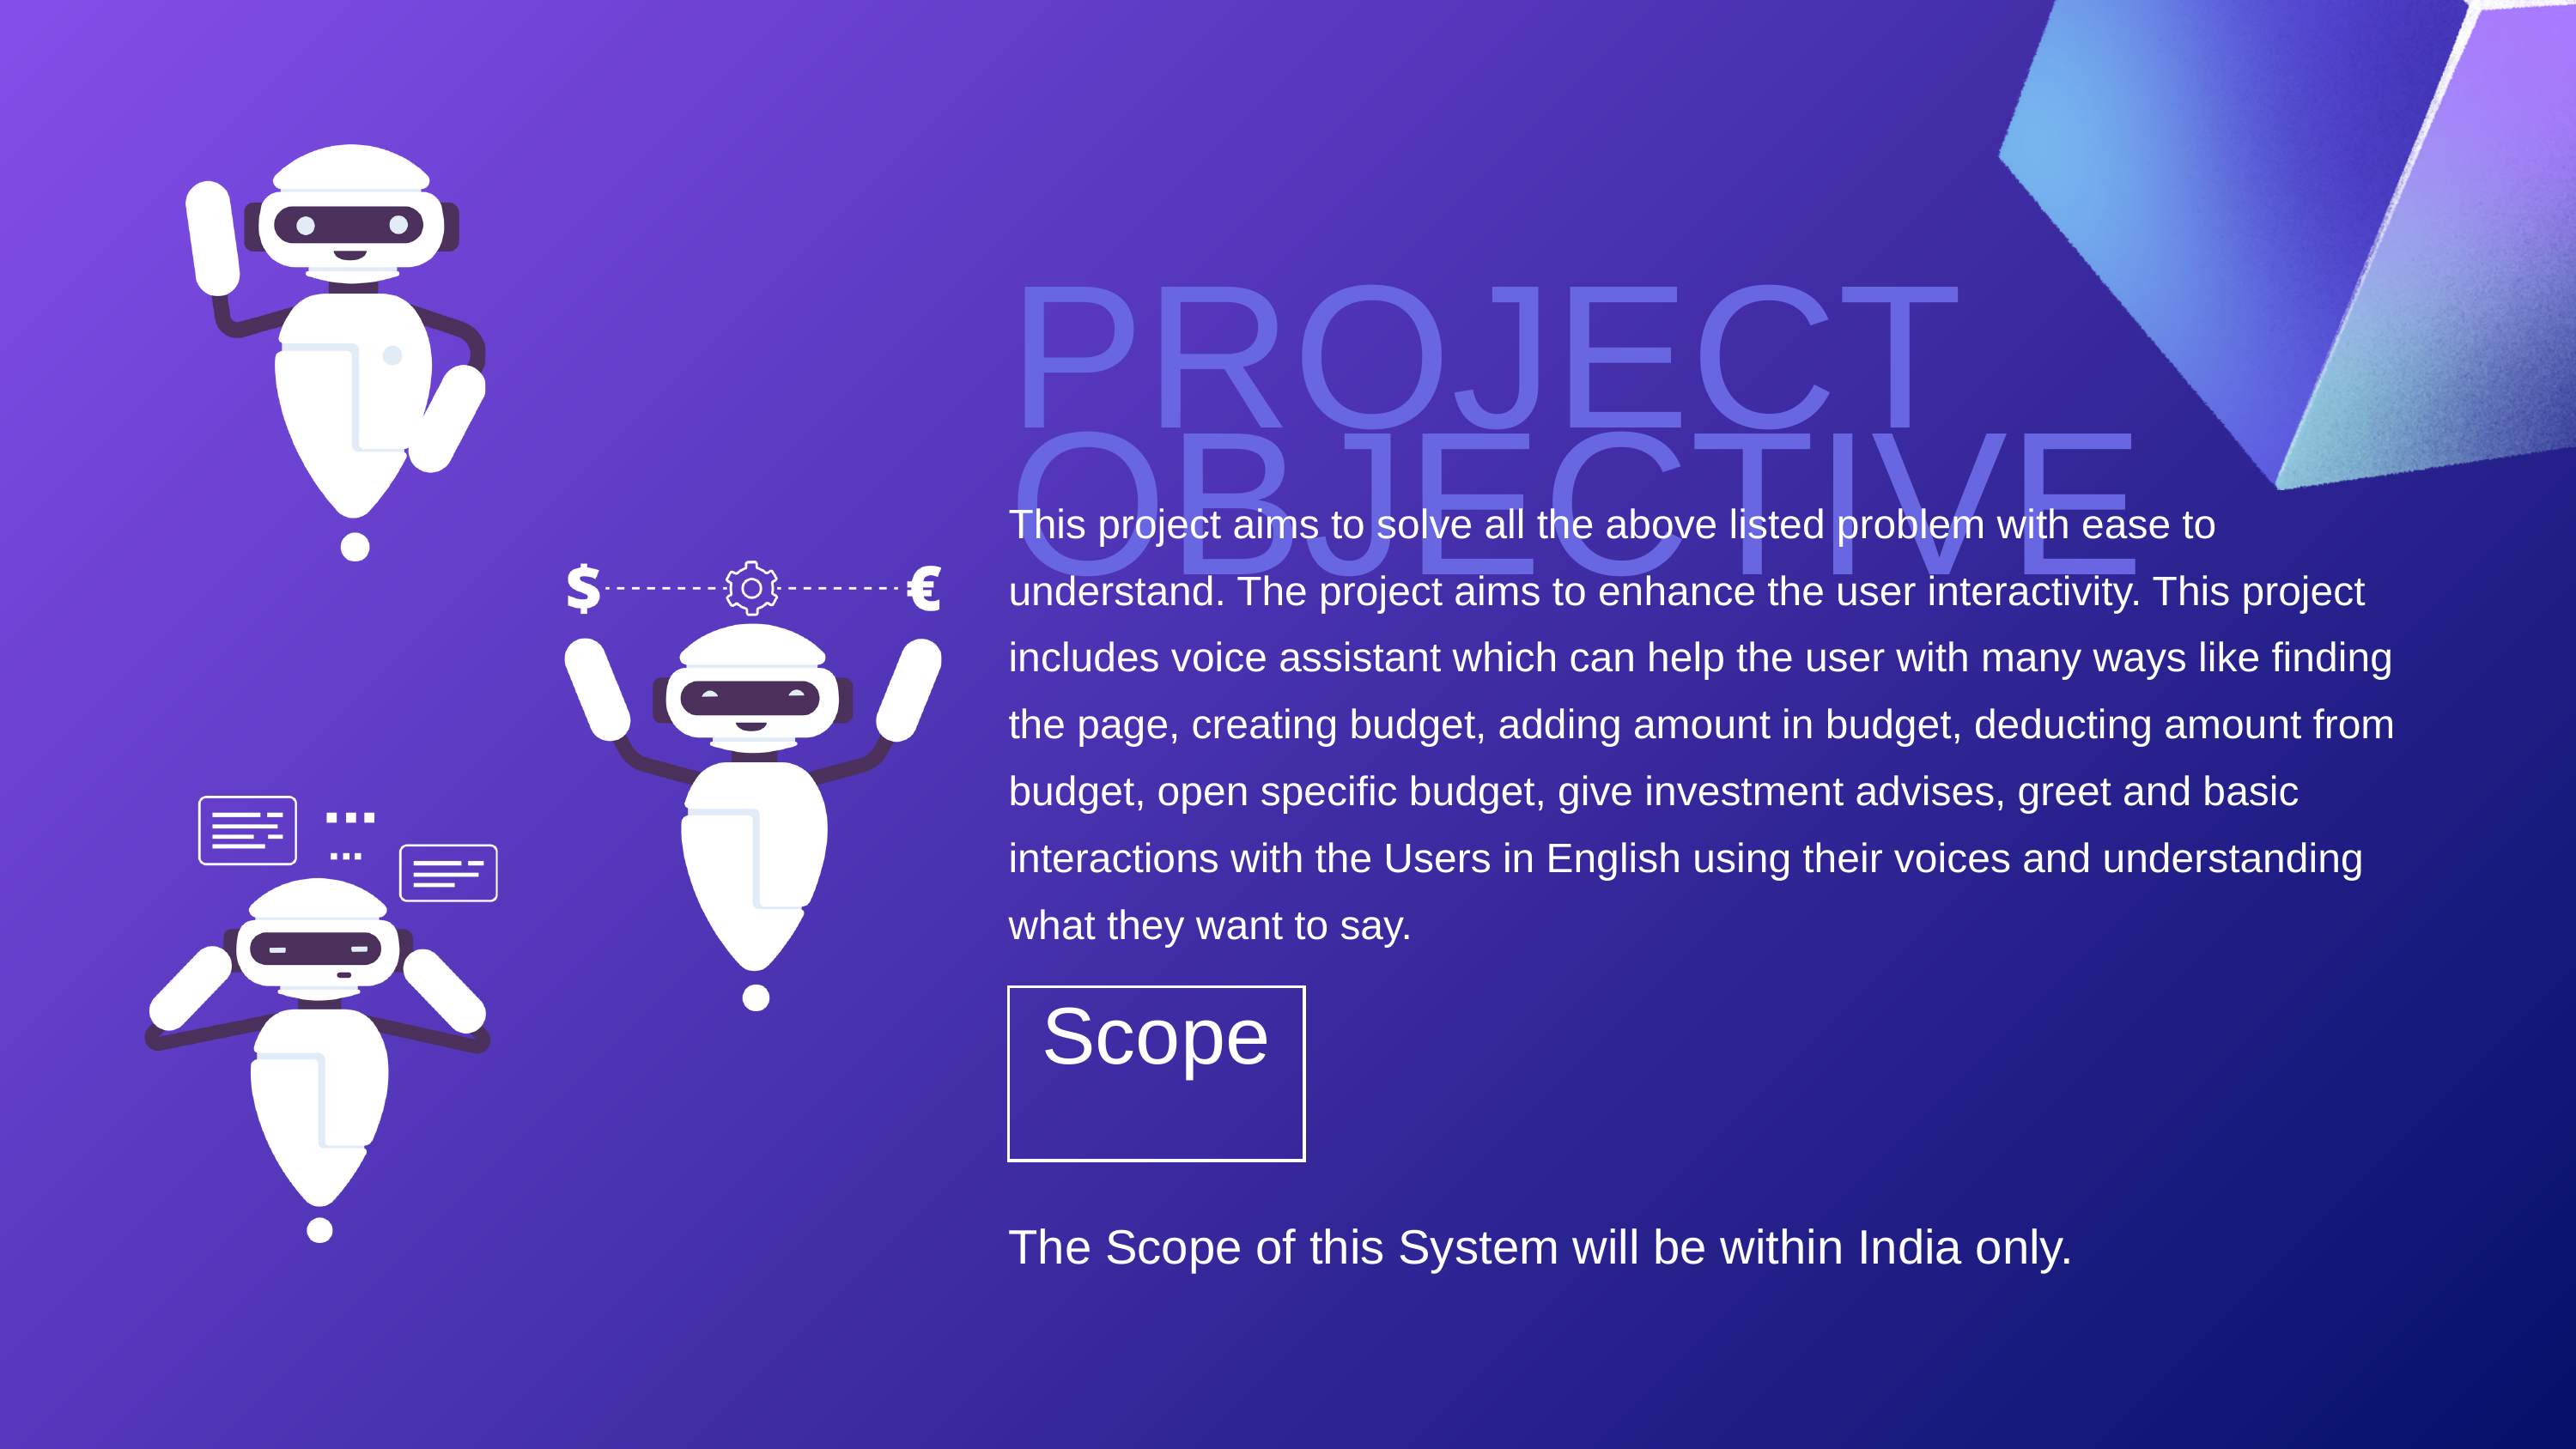

PROJECT OBJECTIVE
This project aims to solve all the above listed problem with ease to understand. The project aims to enhance the user interactivity. This project includes voice assistant which can help the user with many ways like finding the page, creating budget, adding amount in budget, deducting amount from budget, open specific budget, give investment advises, greet and basic interactions with the Users in English using their voices and understanding what they want to say.

Scope
The Scope of this System will be within India only.